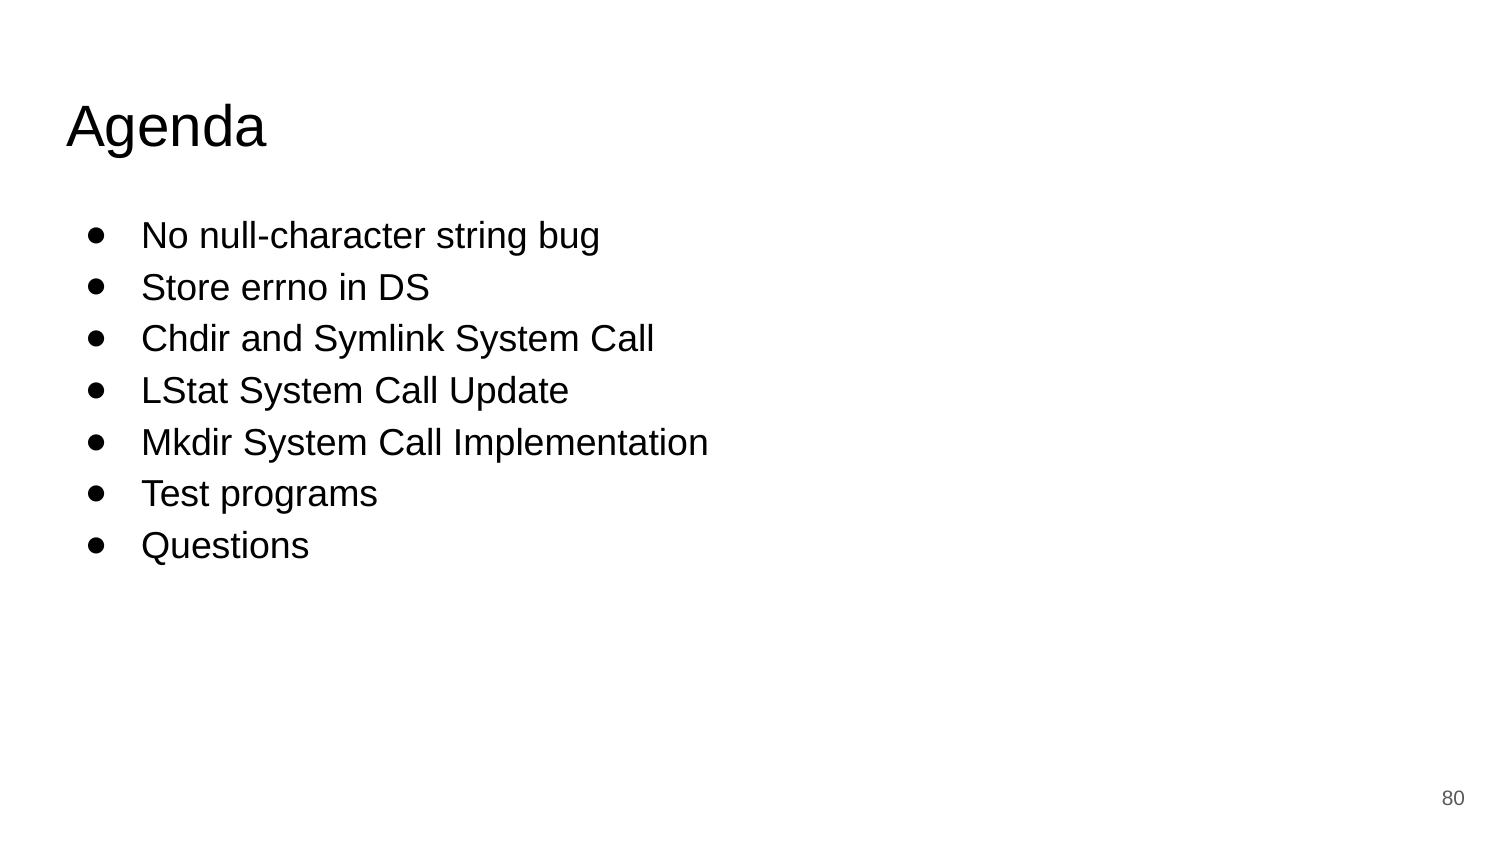

# Agenda
No null-character string bug
Store errno in DS
Chdir and Symlink System Call
LStat System Call Update
Mkdir System Call Implementation
Test programs
Questions
80